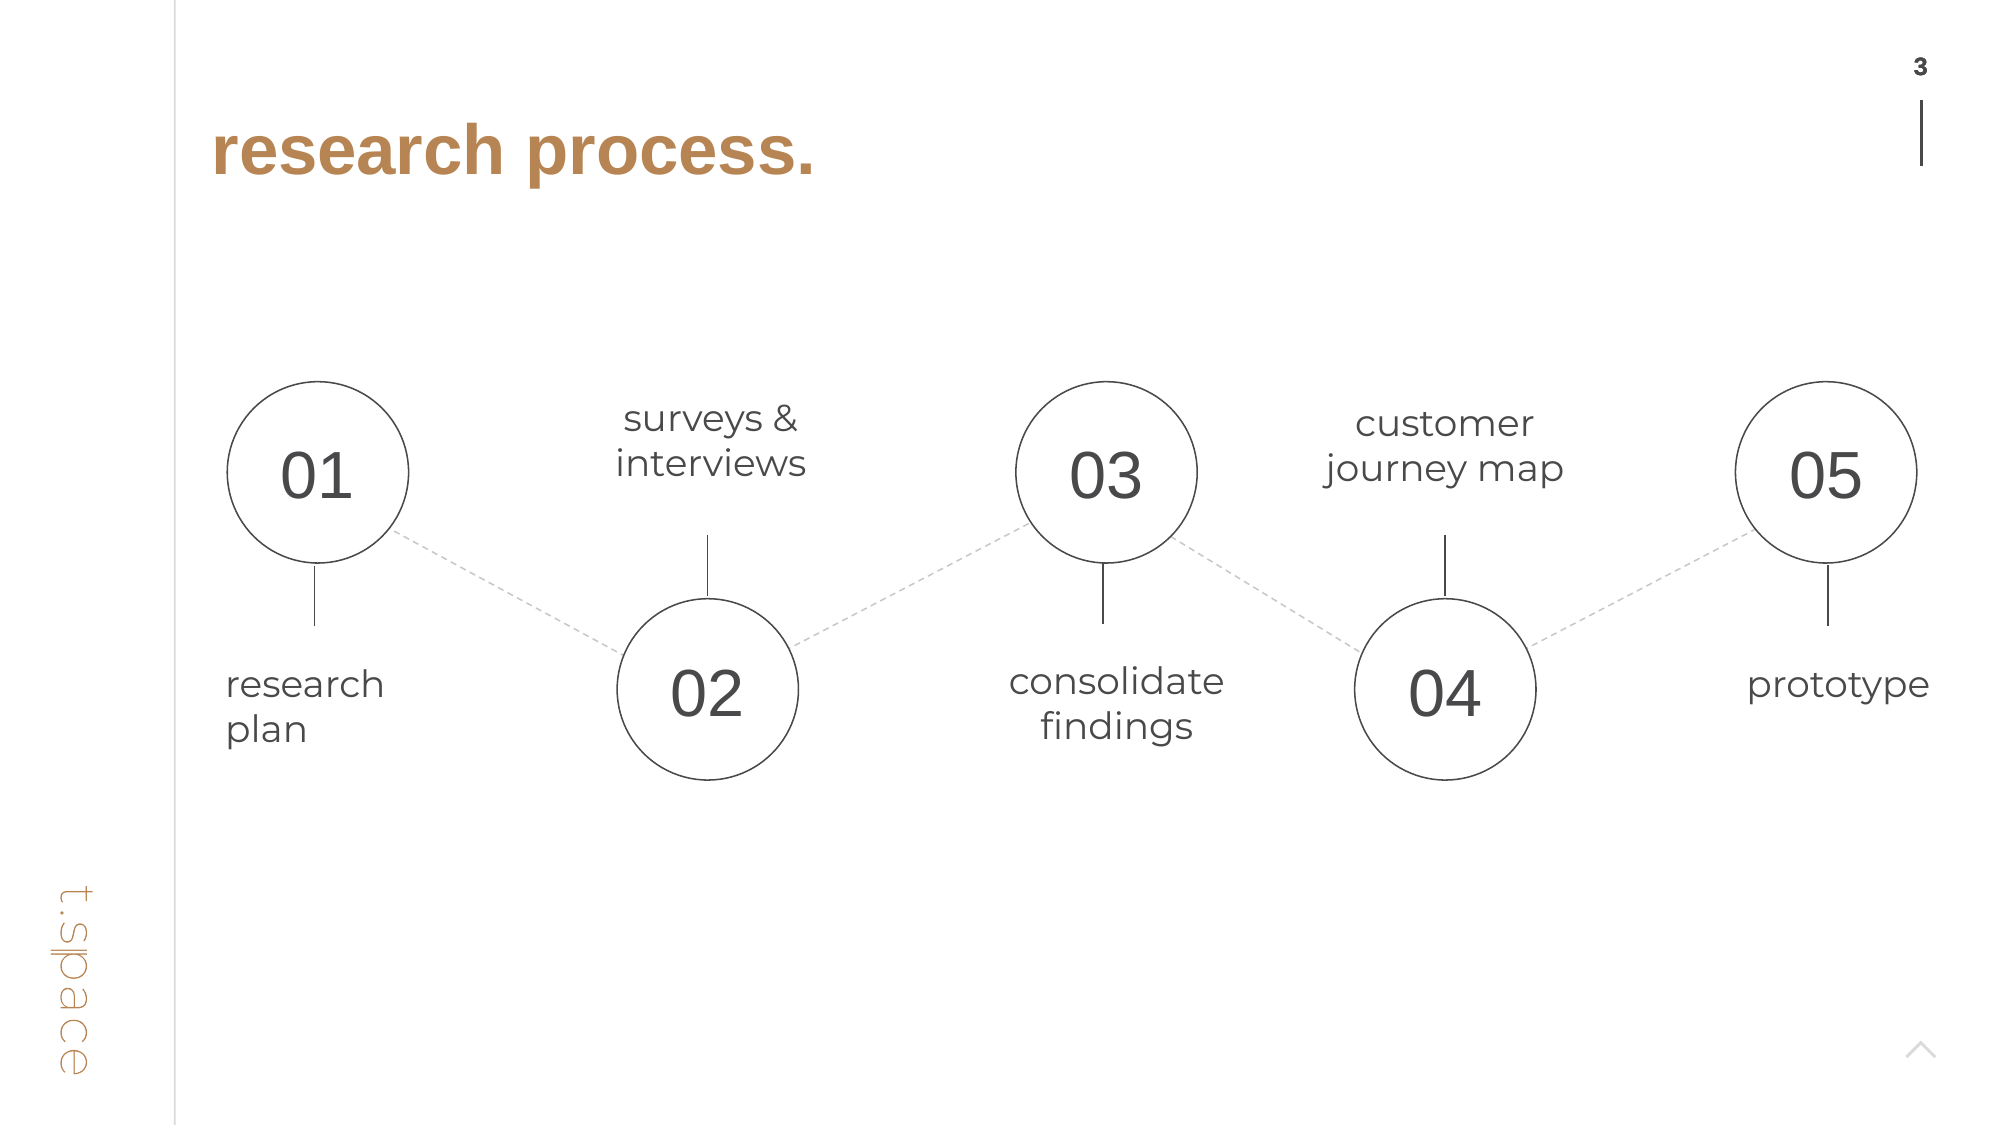

research process.
01
03
05
surveys & interviews
customer journey map
02
04
consolidate findings
research plan
prototype